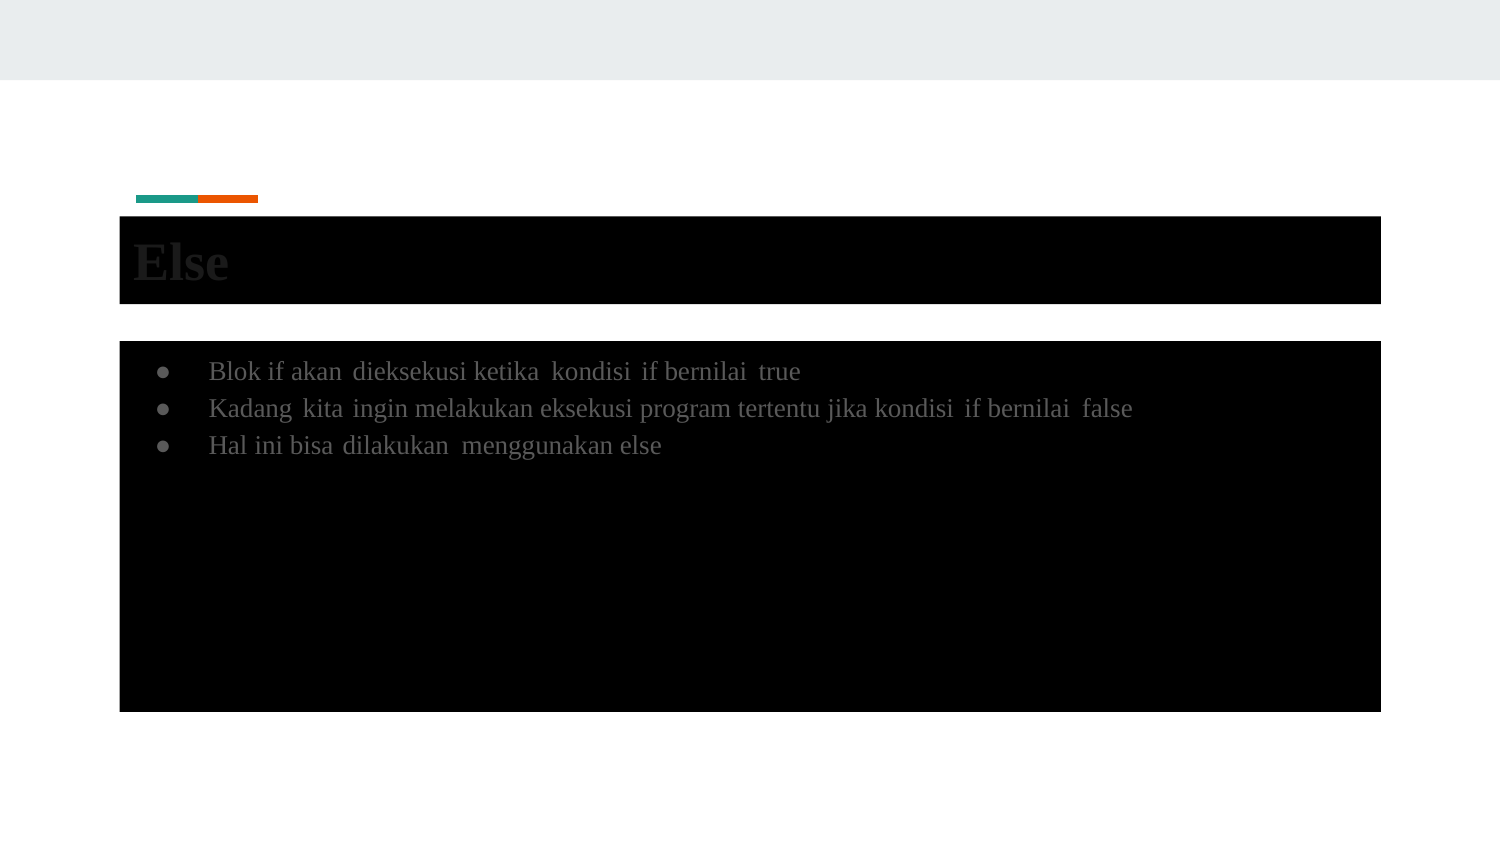

Else

●    Blok if akan dieksekusi ketika kondisi if bernilai true
●    Kadang kita ingin melakukan eksekusi program tertentu jika kondisi if bernilai false
●    Hal ini bisa dilakukan menggunakan else